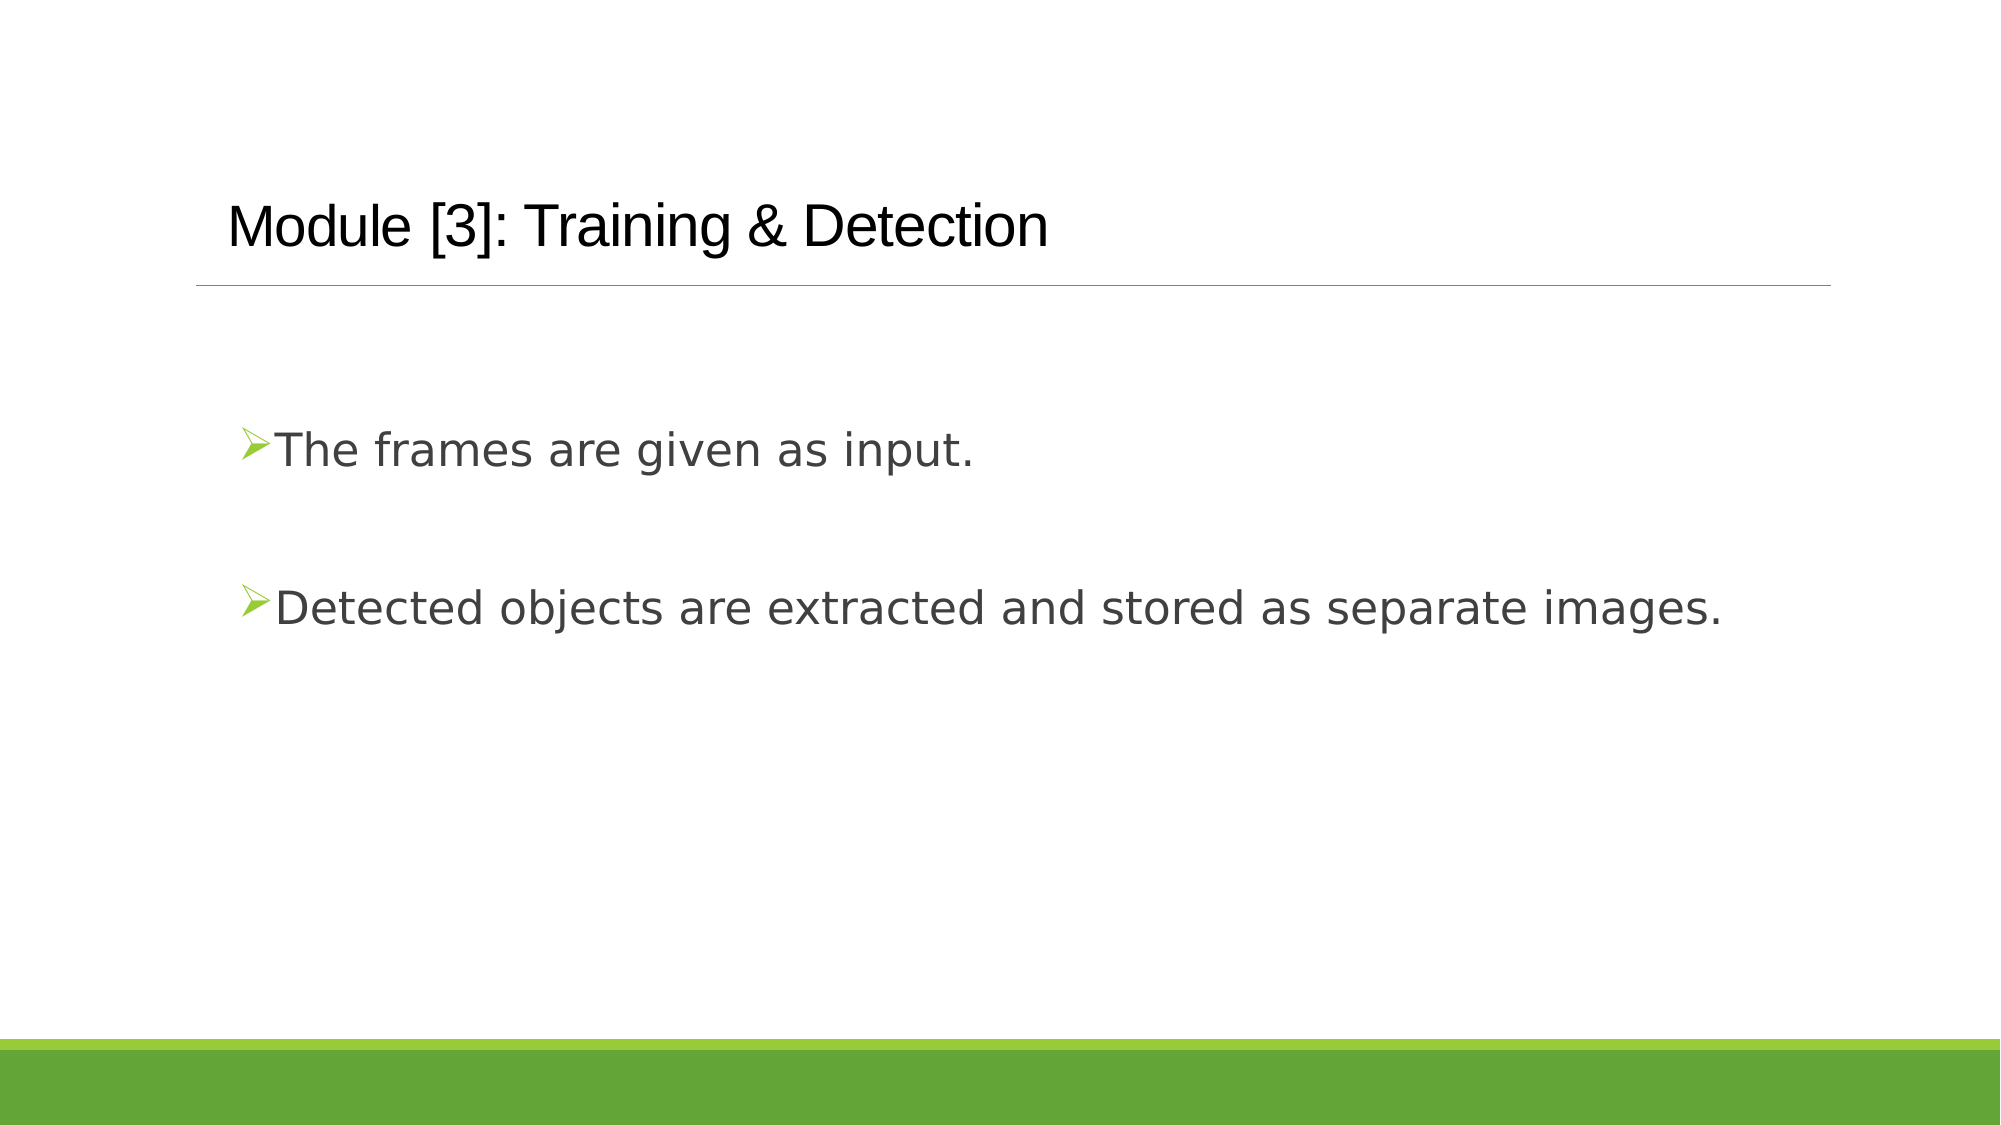

# Module [3]: Training & Detection

The frames are given as input.

Detected objects are extracted and stored as separate images.